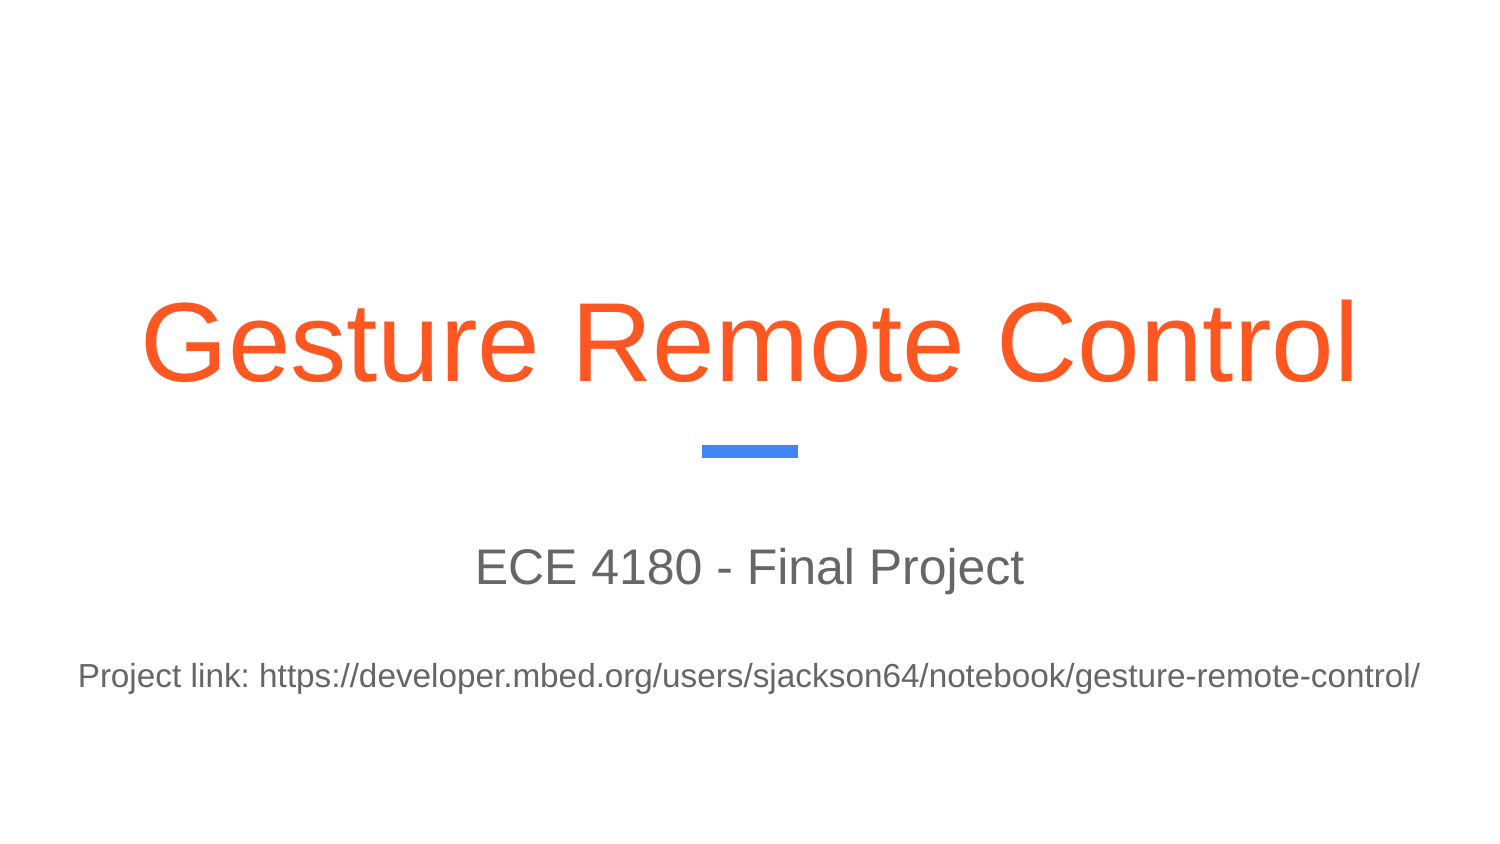

# Gesture Remote Control
ECE 4180 - Final Project

Project link: https://developer.mbed.org/users/sjackson64/notebook/gesture-remote-control/